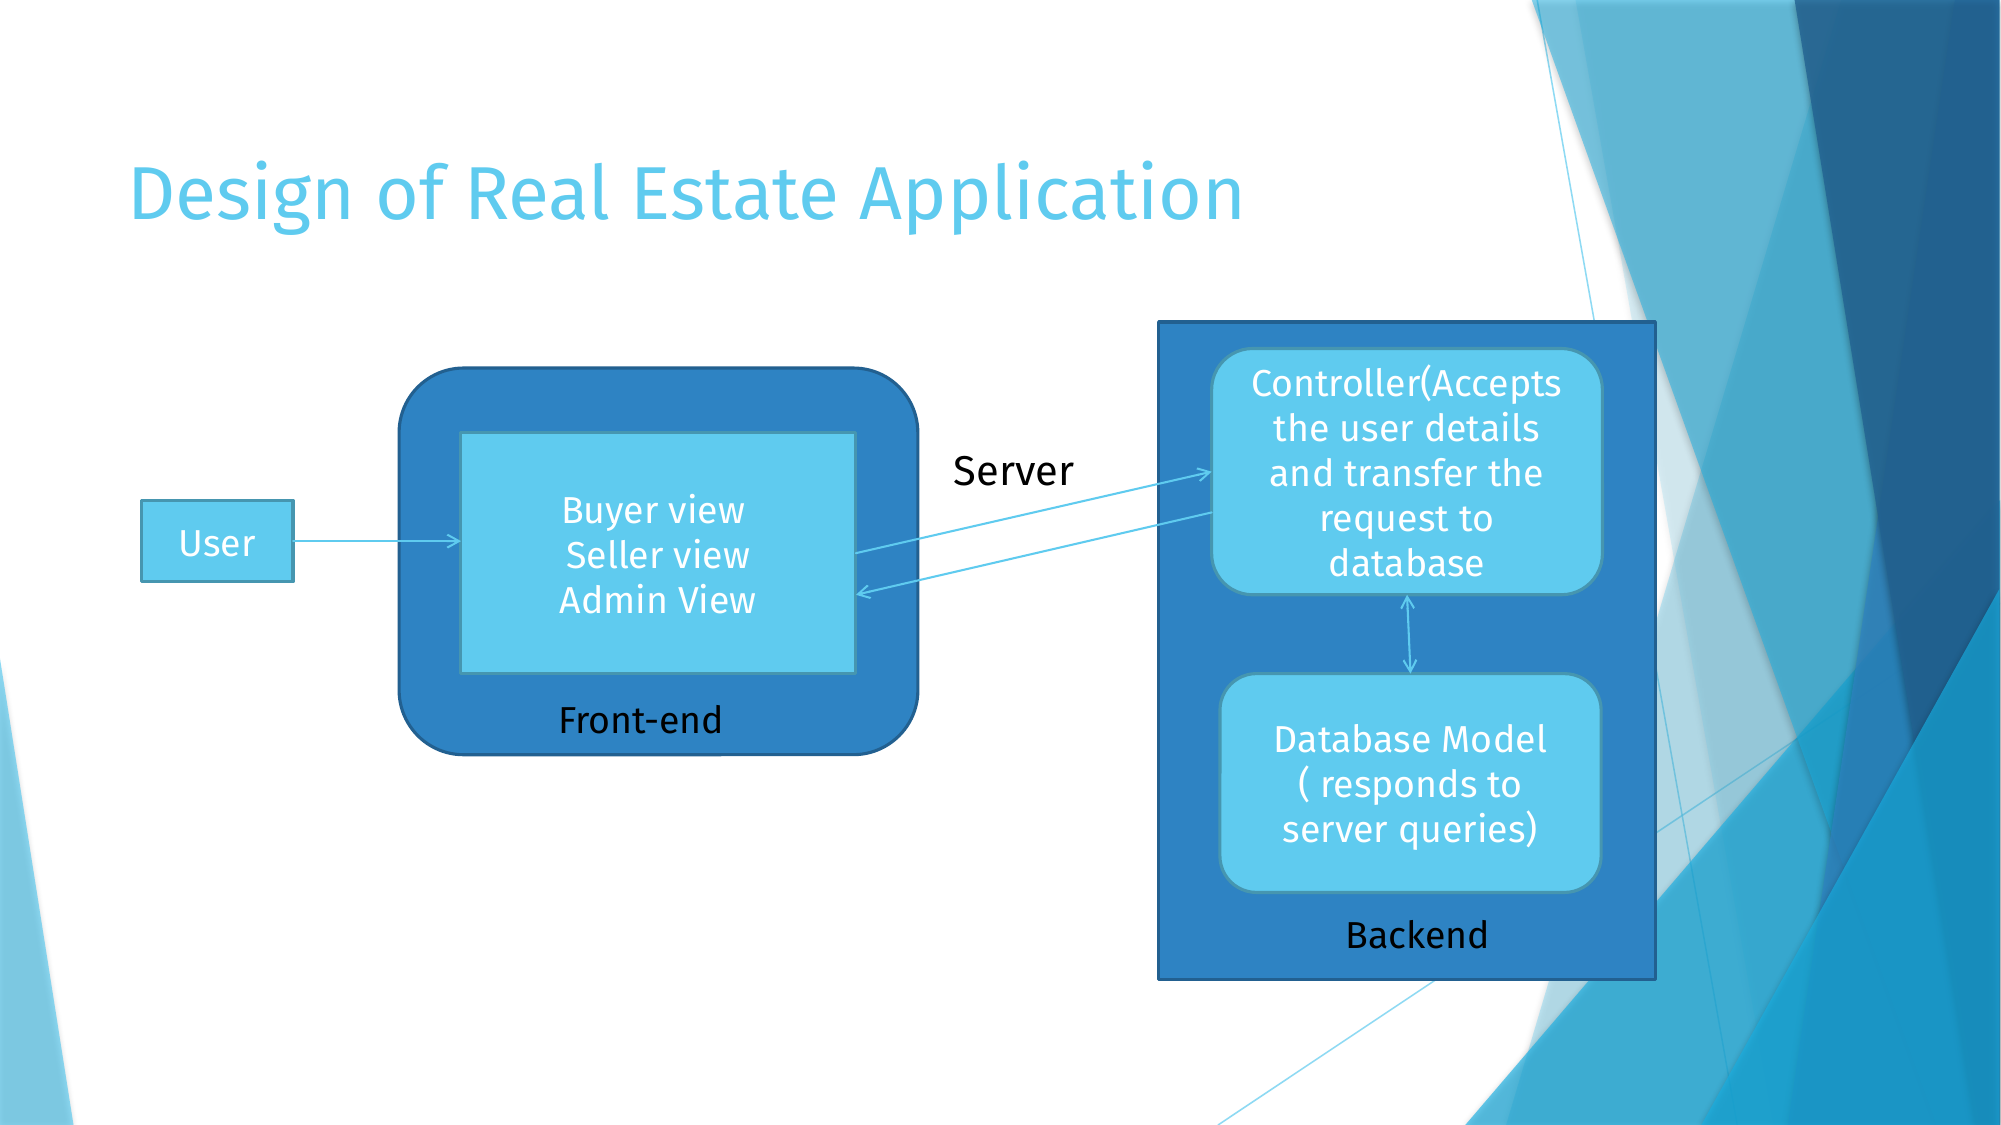

# Design of Real Estate Application

Controller(Accepts the user details and transfer the request to database

Buyer view
Seller view
Admin View
Server
User
Database Model
( responds to server queries)
Front-end
Backend